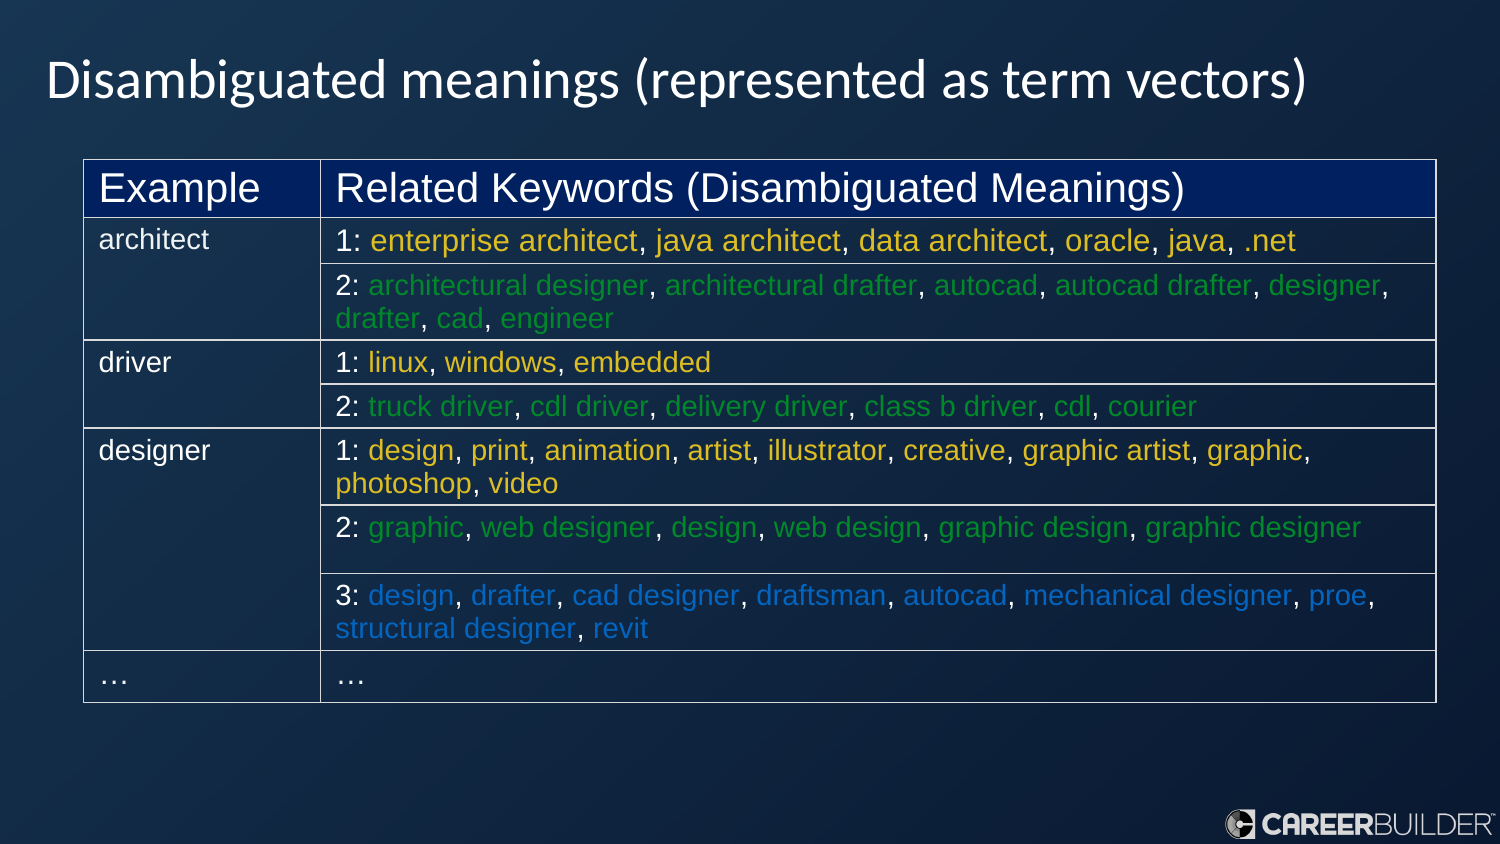

Disambiguated meanings (represented as term vectors)
| Example | Related Keywords (Disambiguated Meanings) |
| --- | --- |
| architect | 1: enterprise architect, java architect, data architect, oracle, java, .net |
|  | 2: architectural designer, architectural drafter, autocad, autocad drafter, designer, drafter, cad, engineer |
| driver | 1: linux, windows, embedded |
|  | 2: truck driver, cdl driver, delivery driver, class b driver, cdl, courier |
| designer | 1: design, print, animation, artist, illustrator, creative, graphic artist, graphic, photoshop, video |
|  | 2: graphic, web designer, design, web design, graphic design, graphic designer |
|  | 3: design, drafter, cad designer, draftsman, autocad, mechanical designer, proe, structural designer, revit |
| … | … |